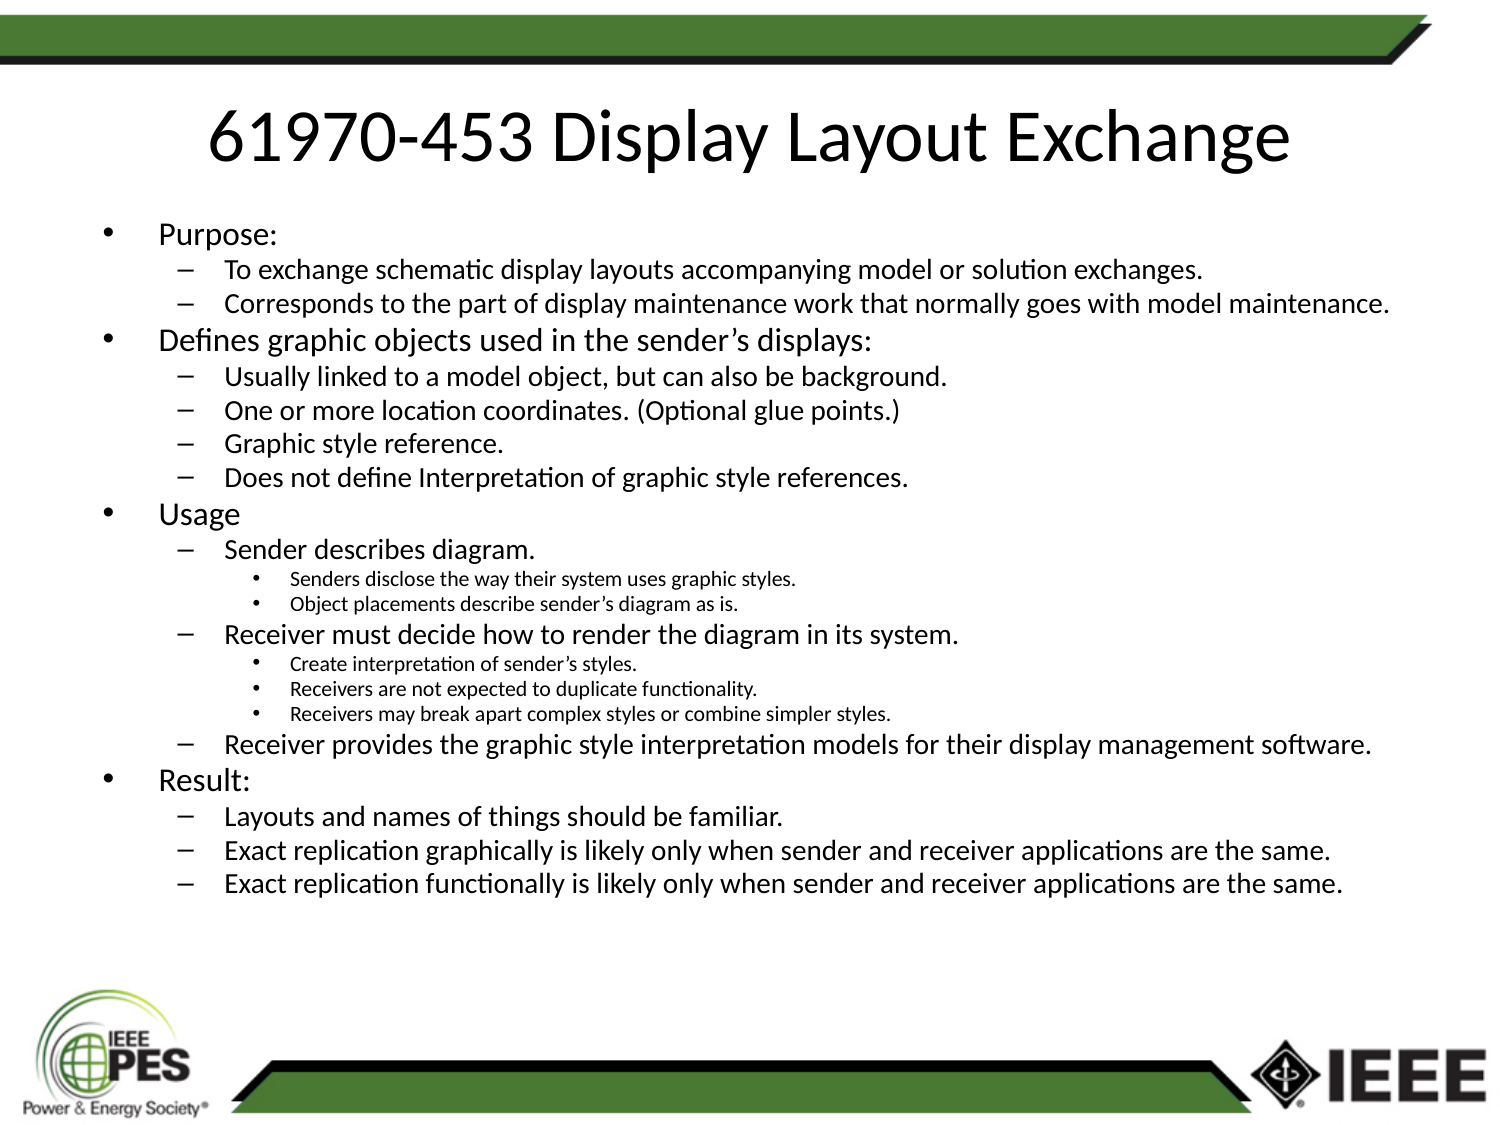

# 61970-453 Display Layout Exchange
Purpose:
To exchange schematic display layouts accompanying model or solution exchanges.
Corresponds to the part of display maintenance work that normally goes with model maintenance.
Defines graphic objects used in the sender’s displays:
Usually linked to a model object, but can also be background.
One or more location coordinates. (Optional glue points.)
Graphic style reference.
Does not define Interpretation of graphic style references.
Usage
Sender describes diagram.
Senders disclose the way their system uses graphic styles.
Object placements describe sender’s diagram as is.
Receiver must decide how to render the diagram in its system.
Create interpretation of sender’s styles.
Receivers are not expected to duplicate functionality.
Receivers may break apart complex styles or combine simpler styles.
Receiver provides the graphic style interpretation models for their display management software.
Result:
Layouts and names of things should be familiar.
Exact replication graphically is likely only when sender and receiver applications are the same.
Exact replication functionally is likely only when sender and receiver applications are the same.